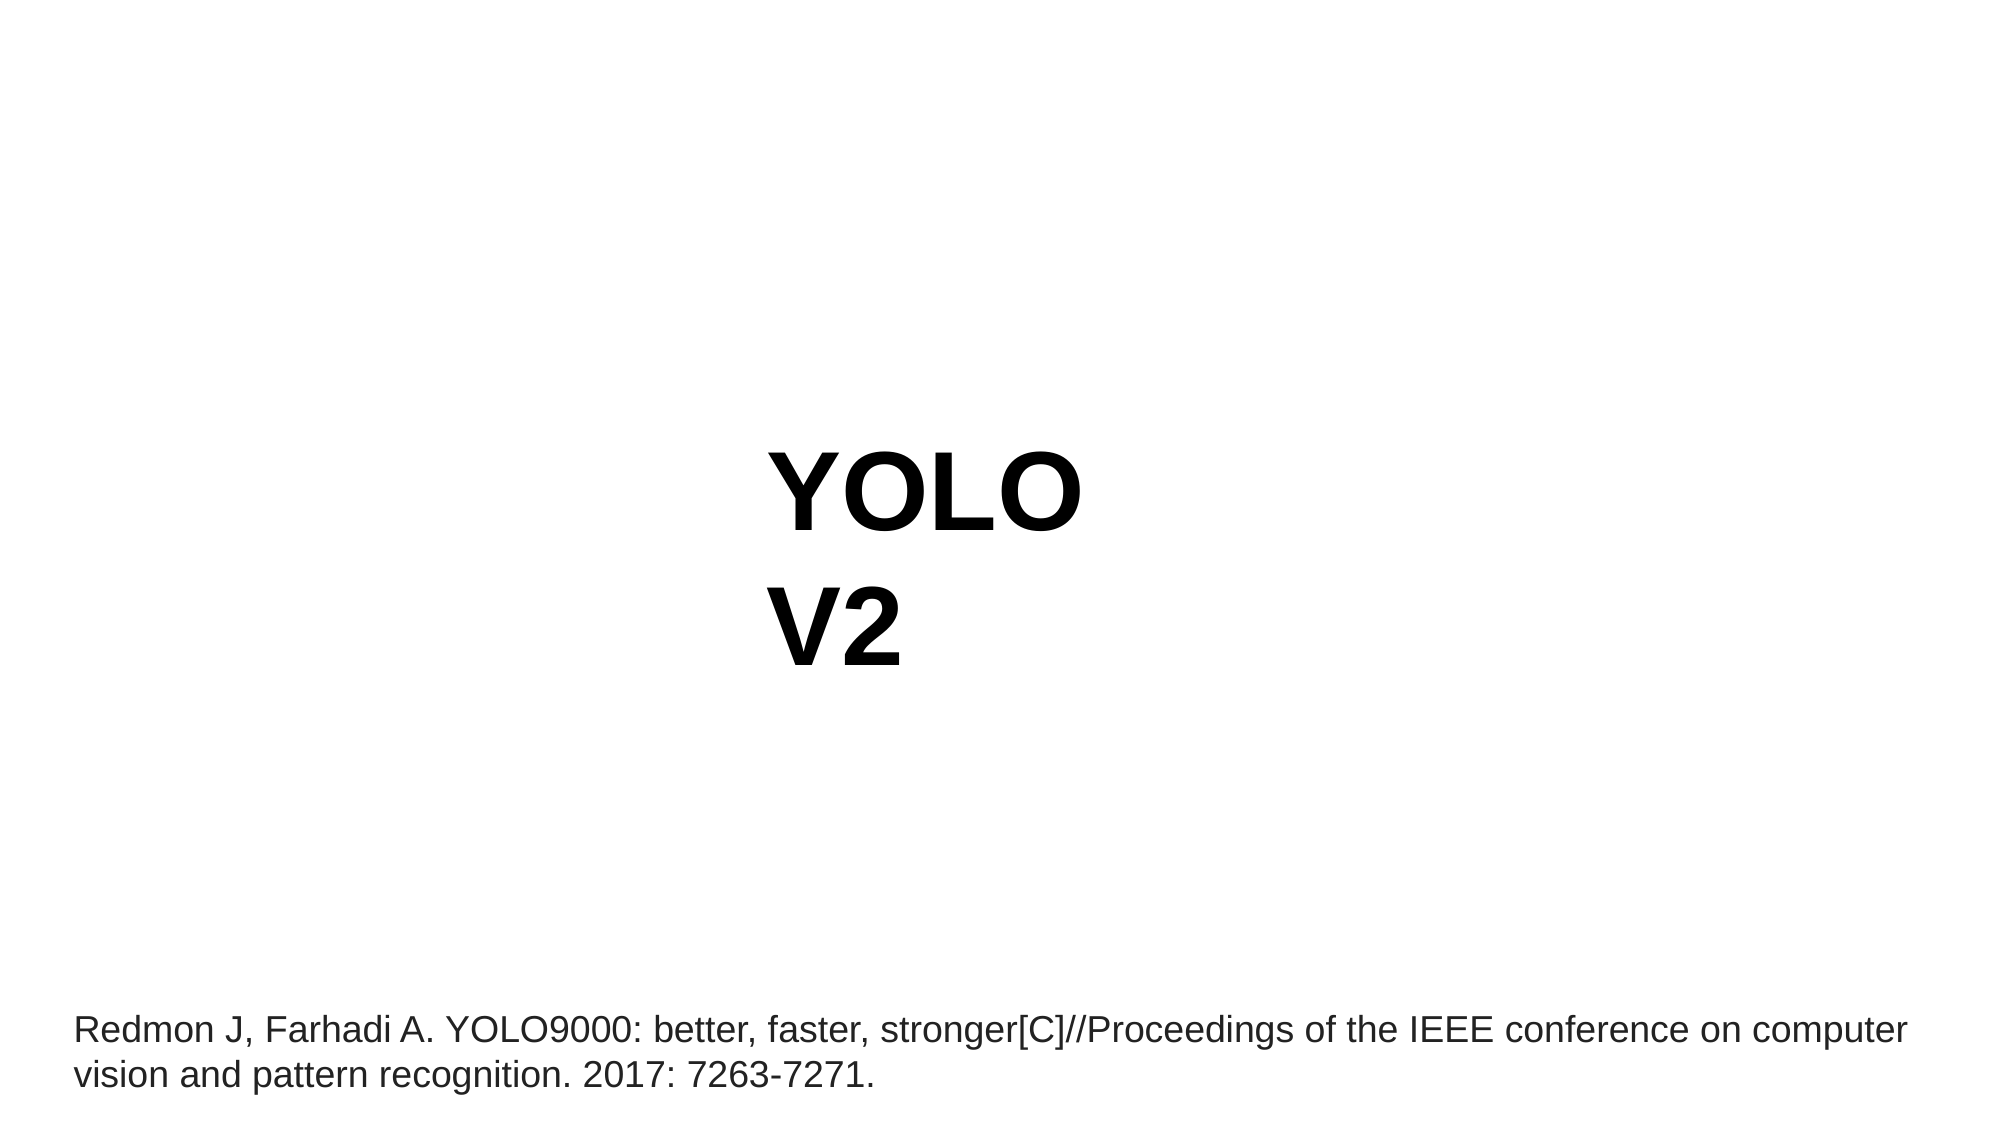

YOLO V2
Redmon J, Farhadi A. YOLO9000: better, faster, stronger[C]//Proceedings of the IEEE conference on computer vision and pattern recognition. 2017: 7263-7271.